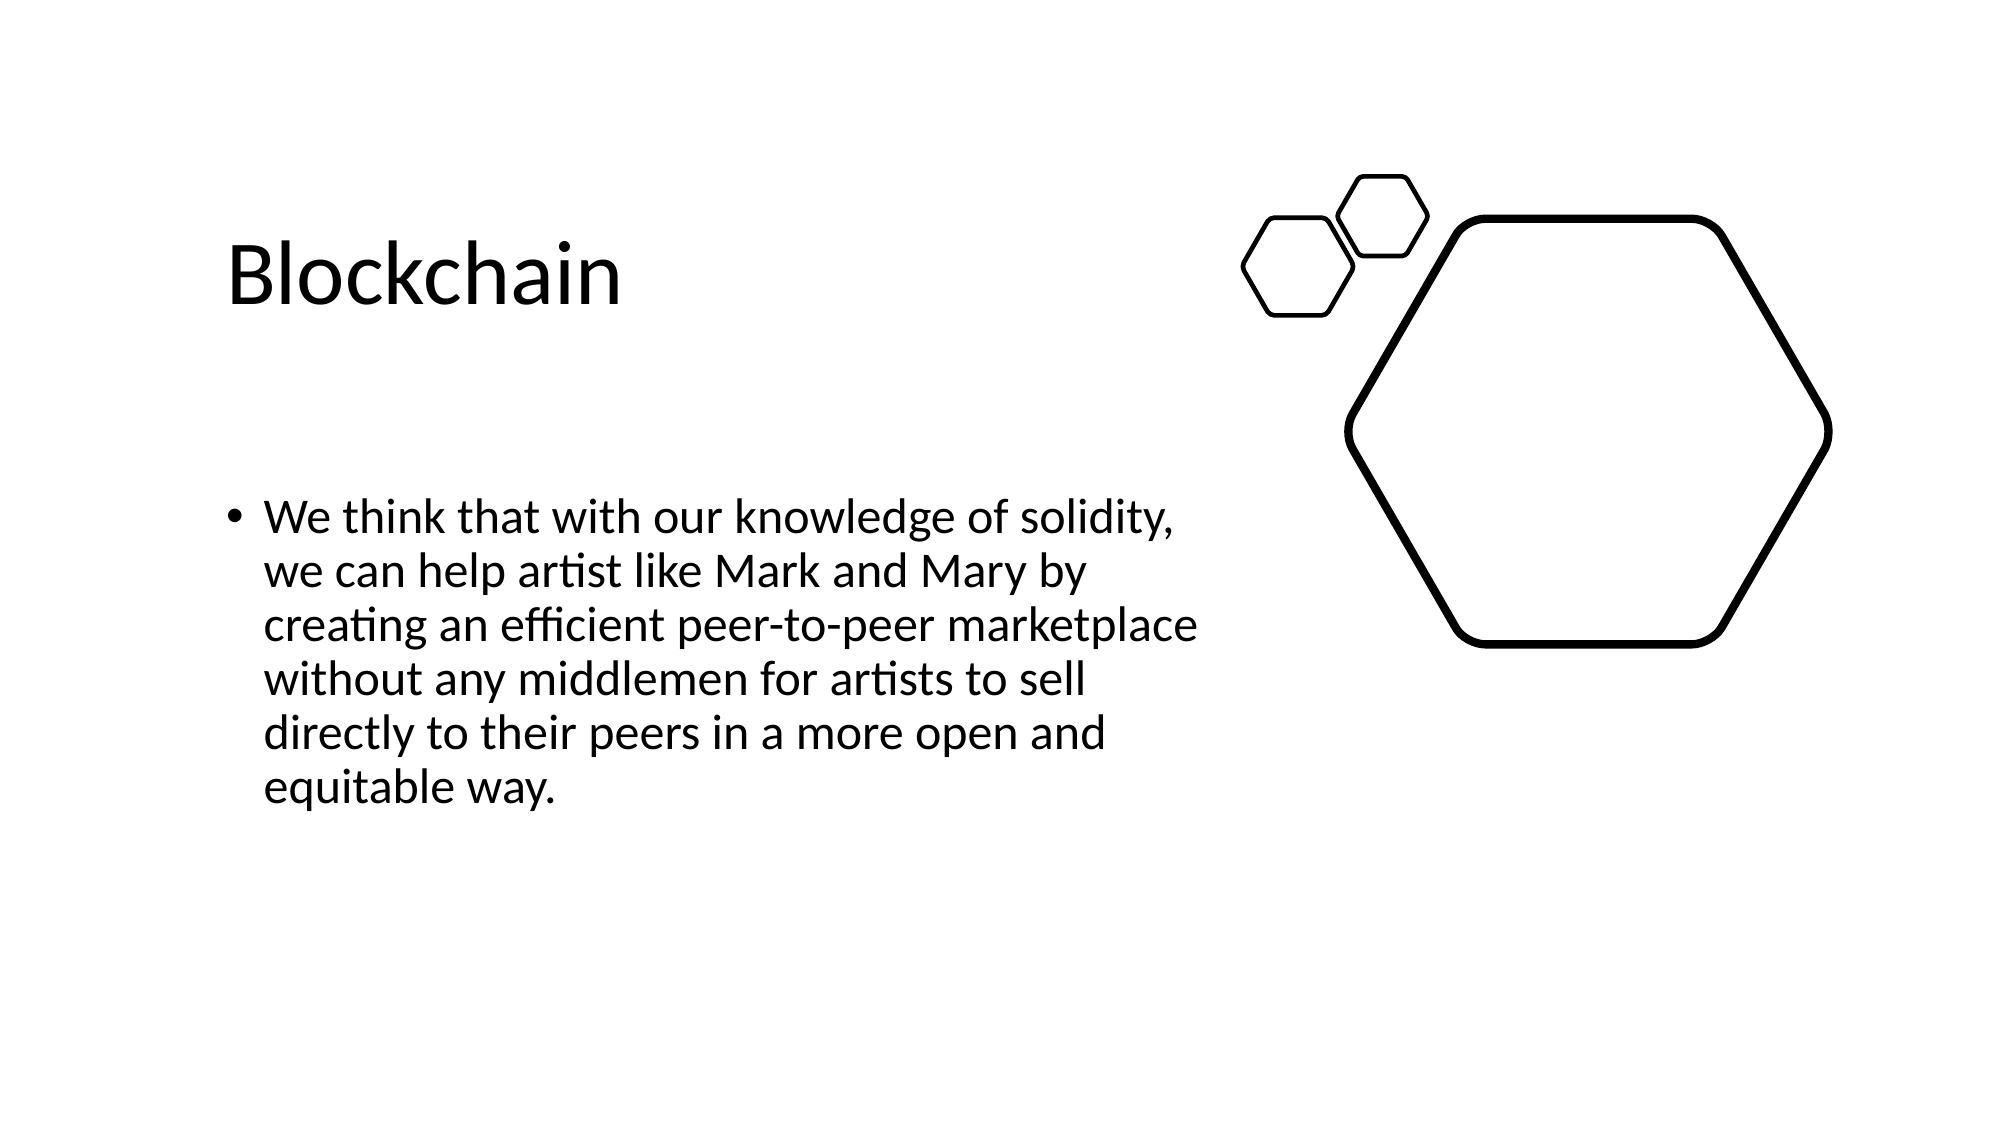

# Blockchain

We think that with our knowledge of solidity, we can help artist like Mark and Mary by creating an efficient peer-to-peer marketplace without any middlemen for artists to sell directly to their peers in a more open and equitable way.